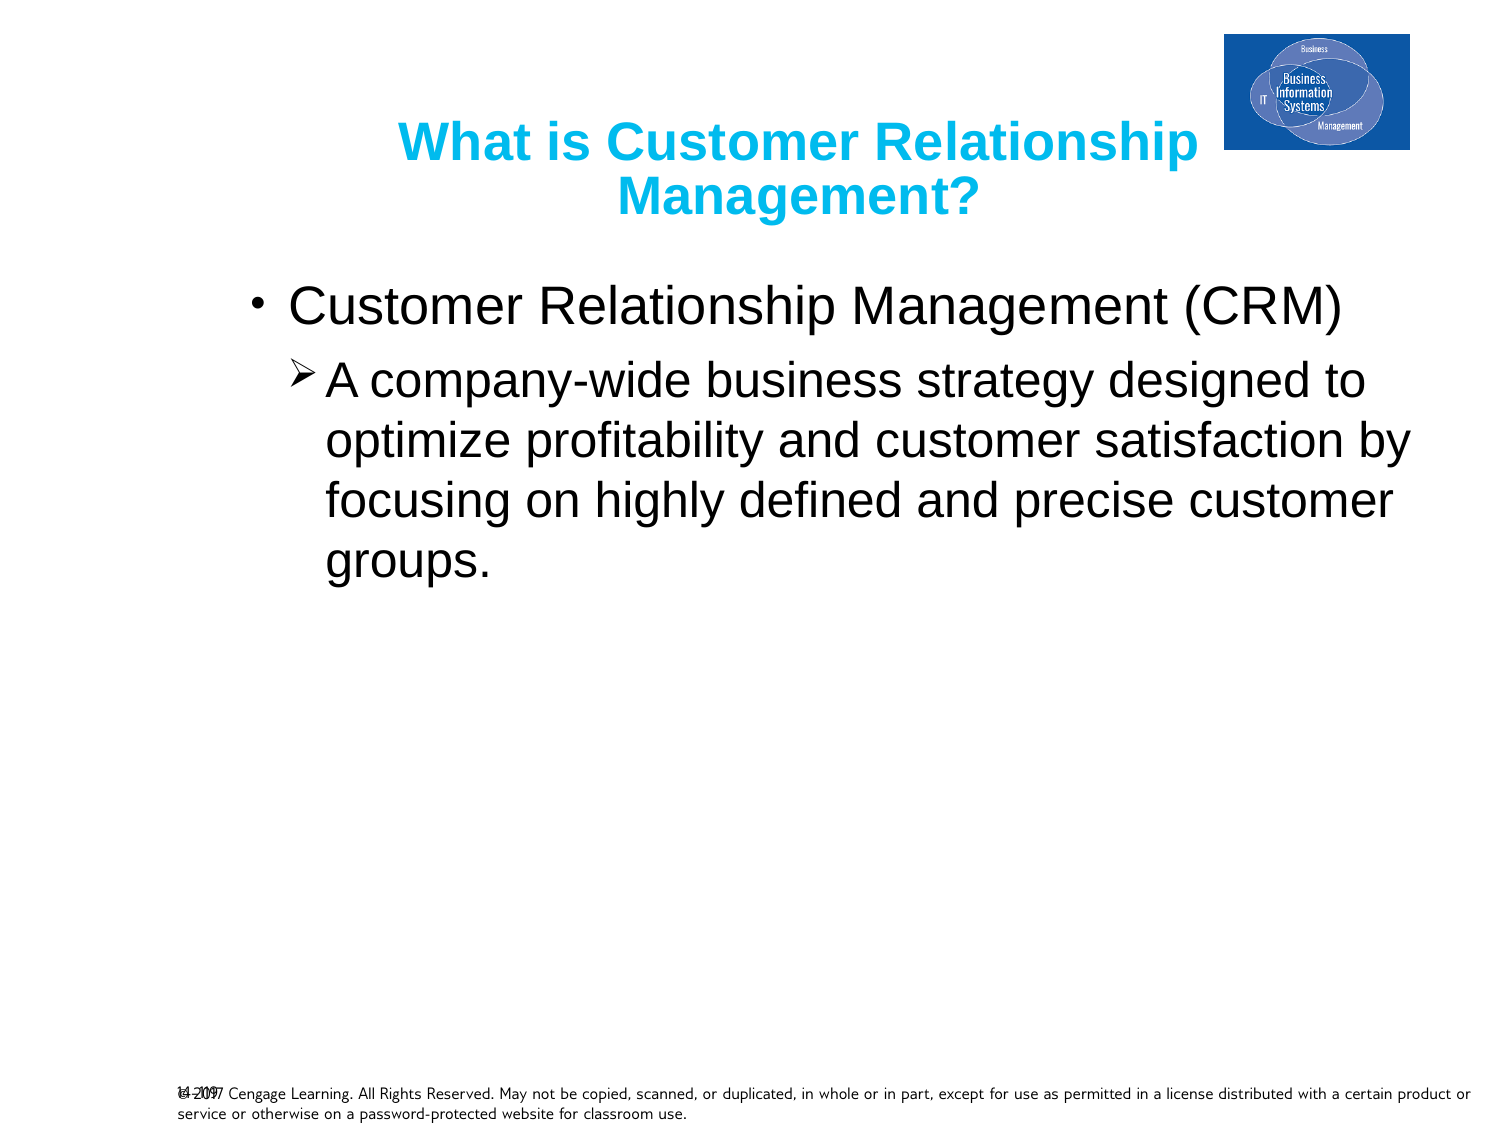

# What is Customer Relationship Management?
Customer Relationship Management (CRM)
A company-wide business strategy designed to optimize profitability and customer satisfaction by focusing on highly defined and precise customer groups.
14–119
© 2017 Cengage Learning. All Rights Reserved. May not be copied, scanned, or duplicated, in whole or in part, except for use as permitted in a license distributed with a certain product or service or otherwise on a password-protected website for classroom use.